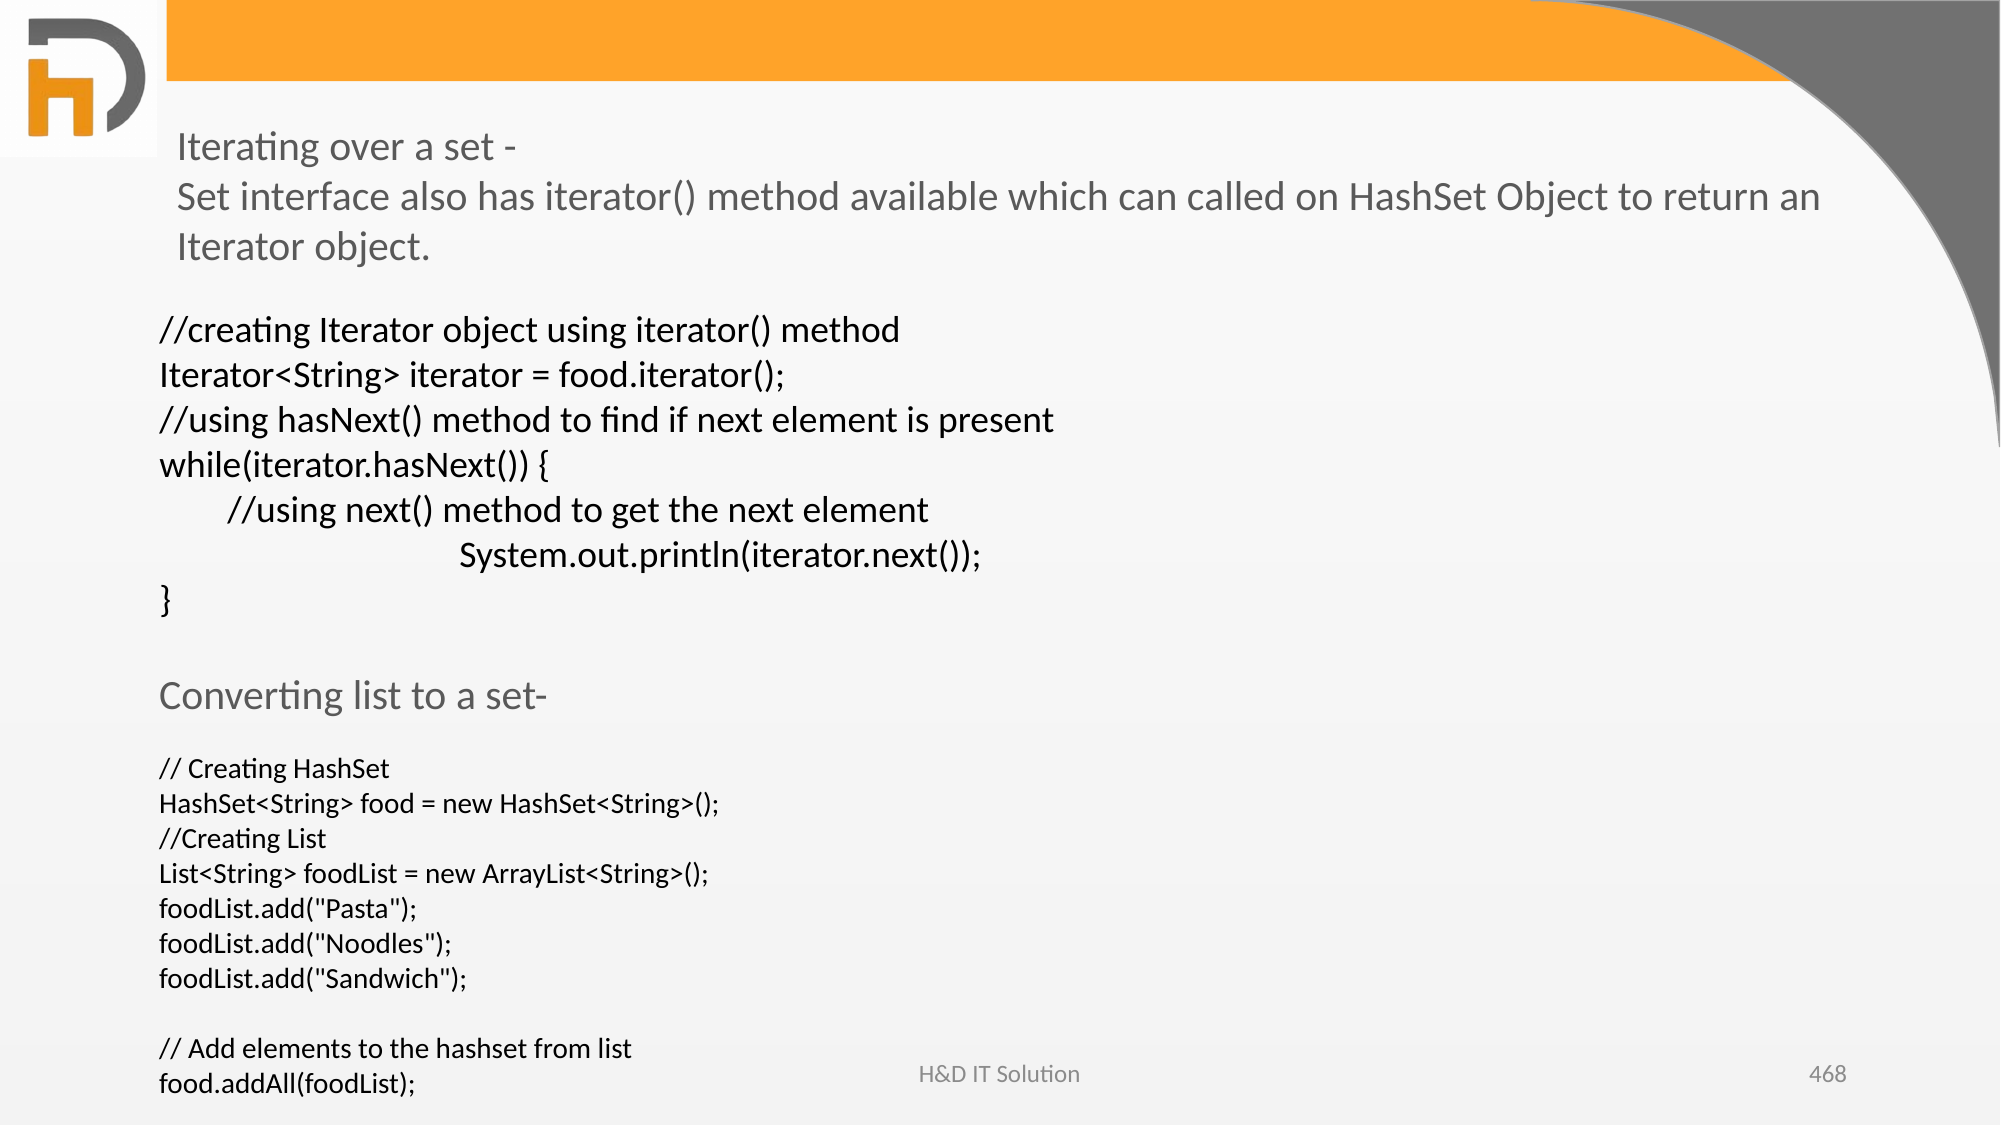

Iterating over a set -
Set interface also has iterator() method available which can called on HashSet Object to return an Iterator object.
//creating Iterator object using iterator() method
Iterator<String> iterator = food.iterator();
//using hasNext() method to find if next element is present
while(iterator.hasNext()) {
        //using next() method to get the next element
		System.out.println(iterator.next());
}
Converting list to a set-
// Creating HashSet
HashSet<String> food = new HashSet<String>();
//Creating List
List<String> foodList = new ArrayList<String>();
foodList.add("Pasta");
foodList.add("Noodles");
foodList.add("Sandwich");

// Add elements to the hashset from list
food.addAll(foodList);
H&D IT Solution
468